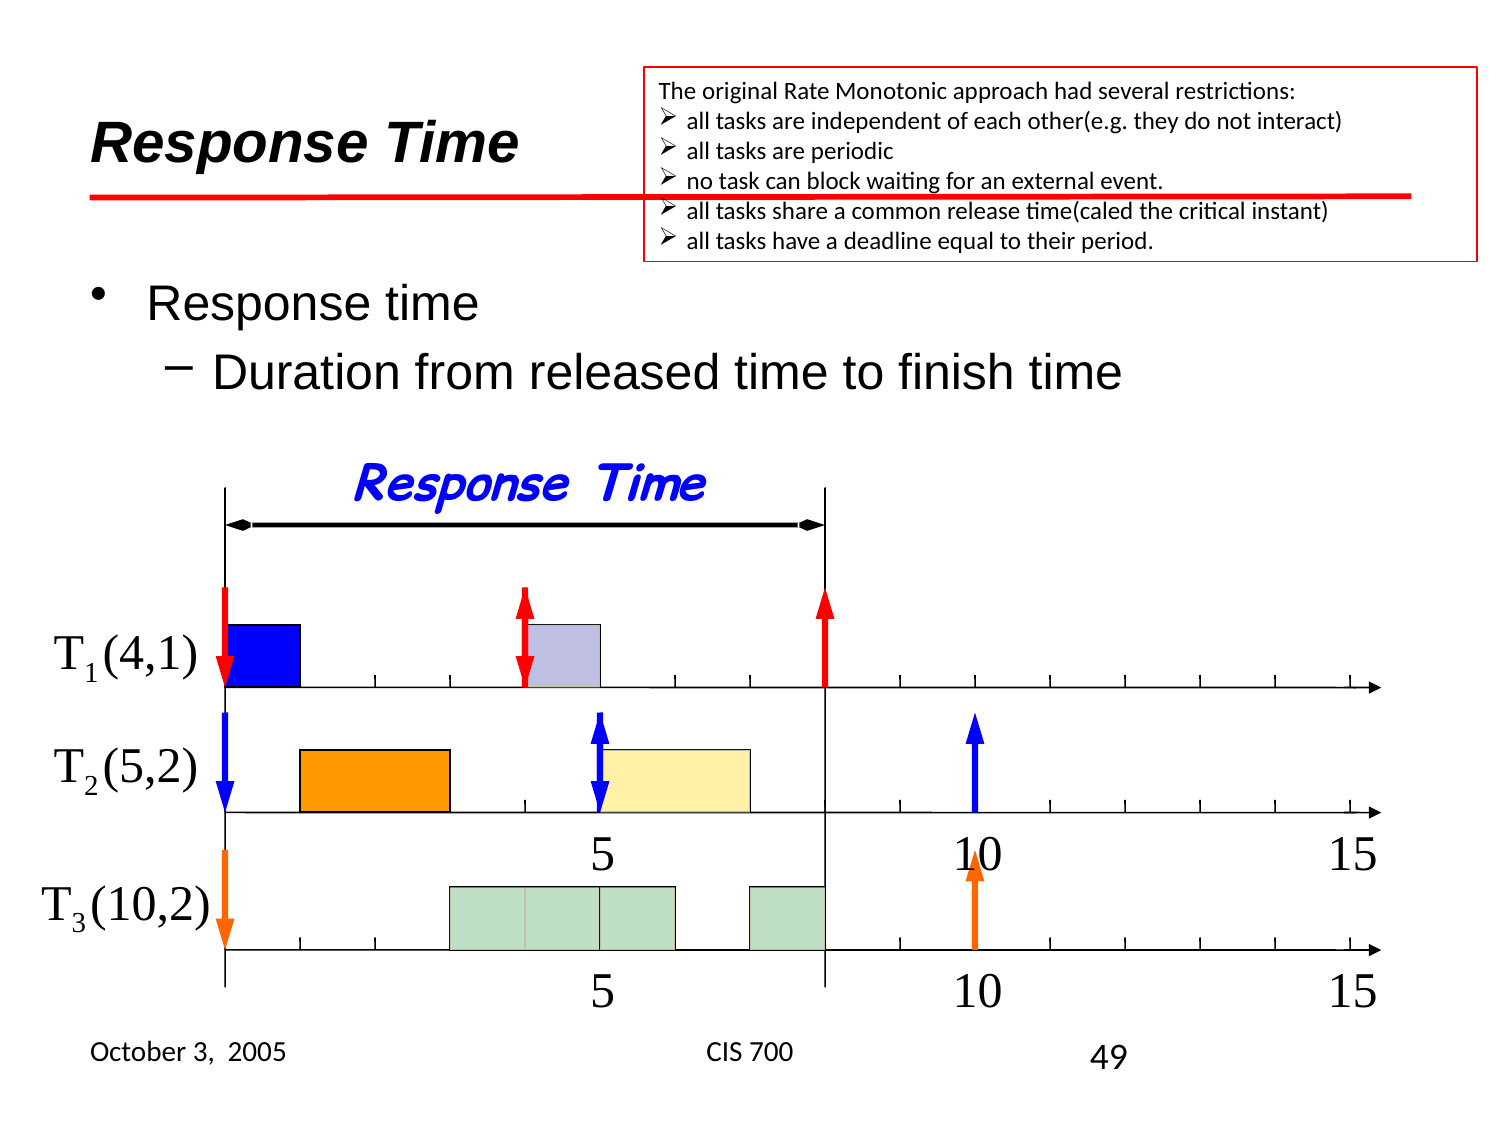

# Response Time
The original Rate Monotonic approach had several restrictions:
all tasks are independent of each other(e.g. they do not interact)
all tasks are periodic
no task can block waiting for an external event.
all tasks share a common release time(caled the critical instant)
all tasks have a deadline equal to their period.
Response time
Duration from released time to finish time

Response Time

T1
(4,1)

T2
(5,2)

5
10
15
5
10
15

T3
(10,2)

October 3,  2005
CIS 700
49